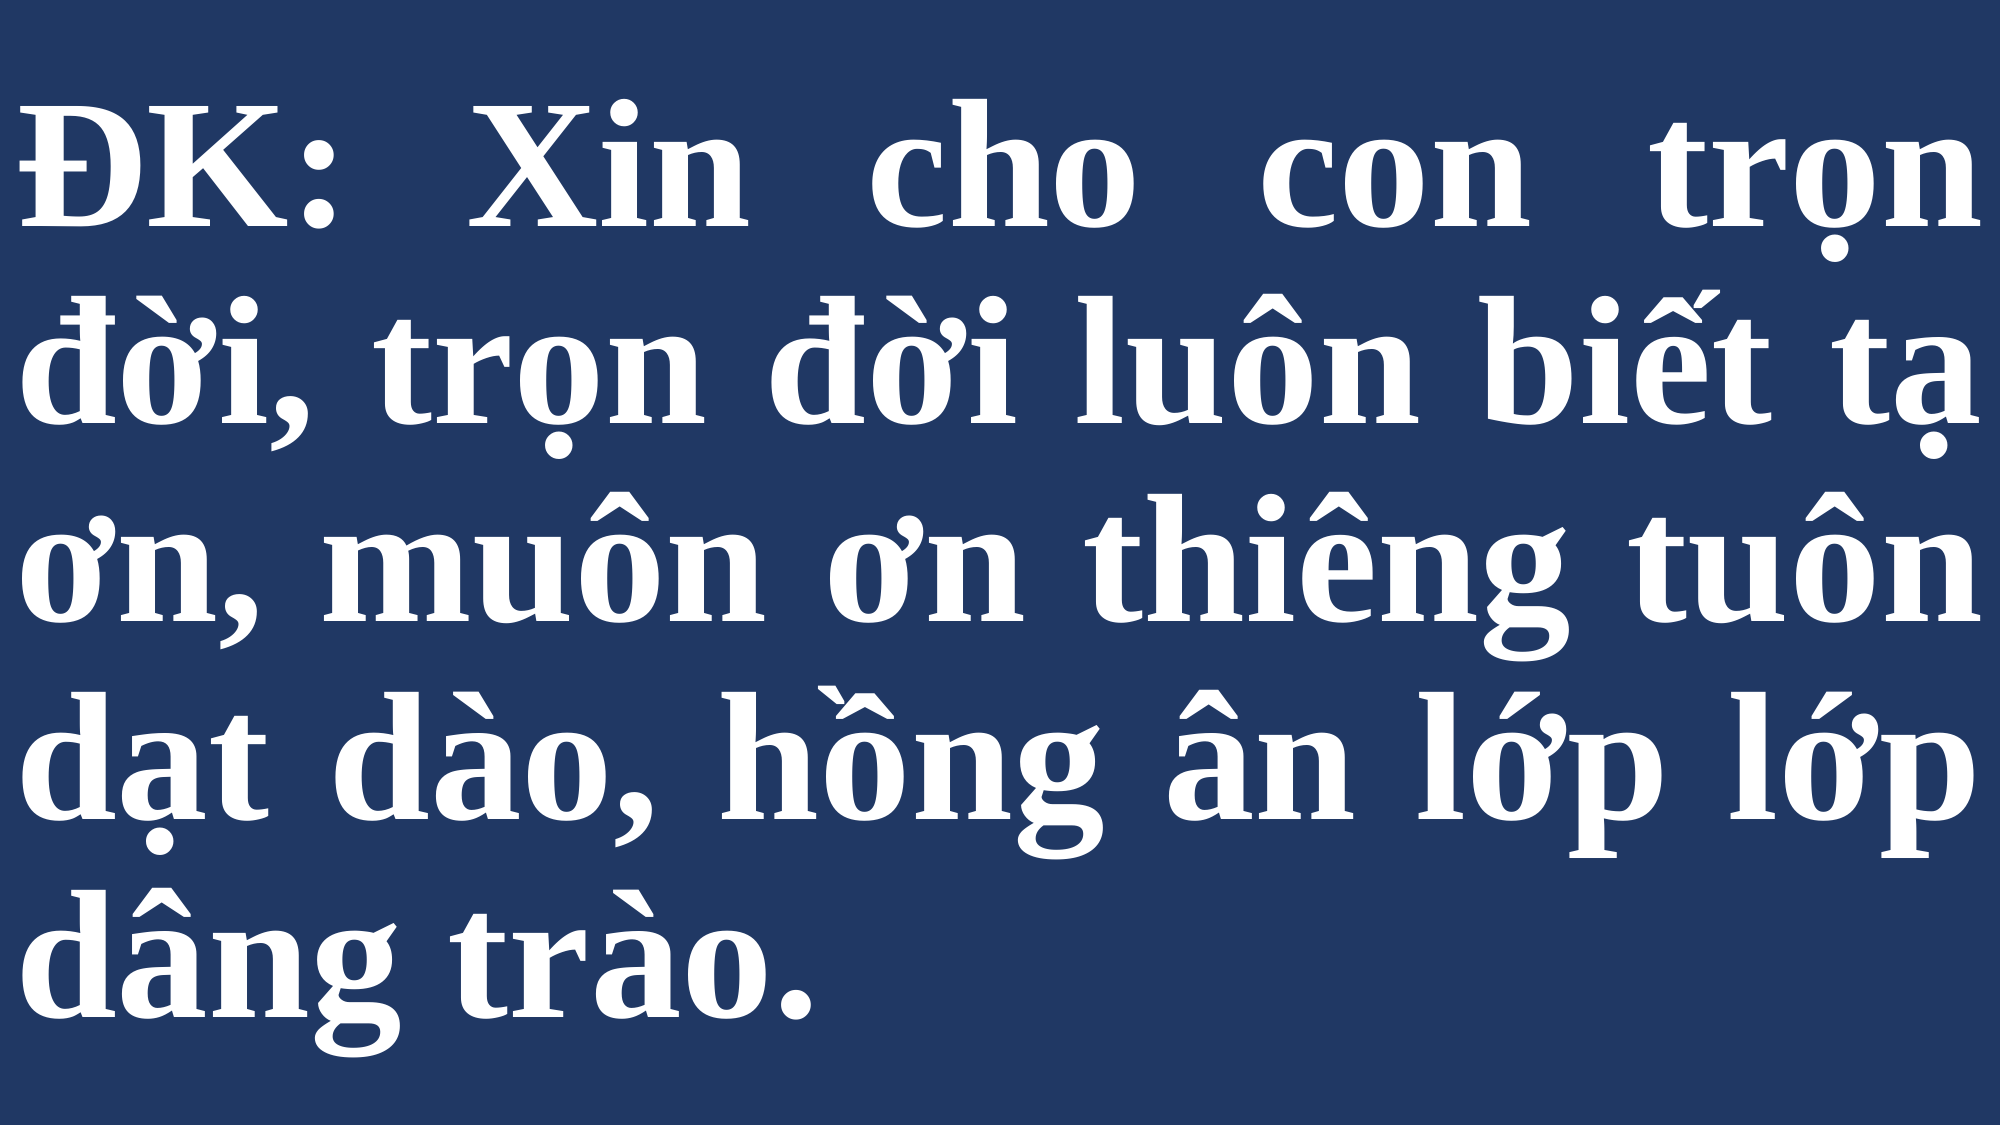

# ÐK: Xin cho con trọn đời, trọn đời luôn biết tạ ơn, muôn ơn thiêng tuôn dạt dào, hồng ân lớp lớp dâng trào.